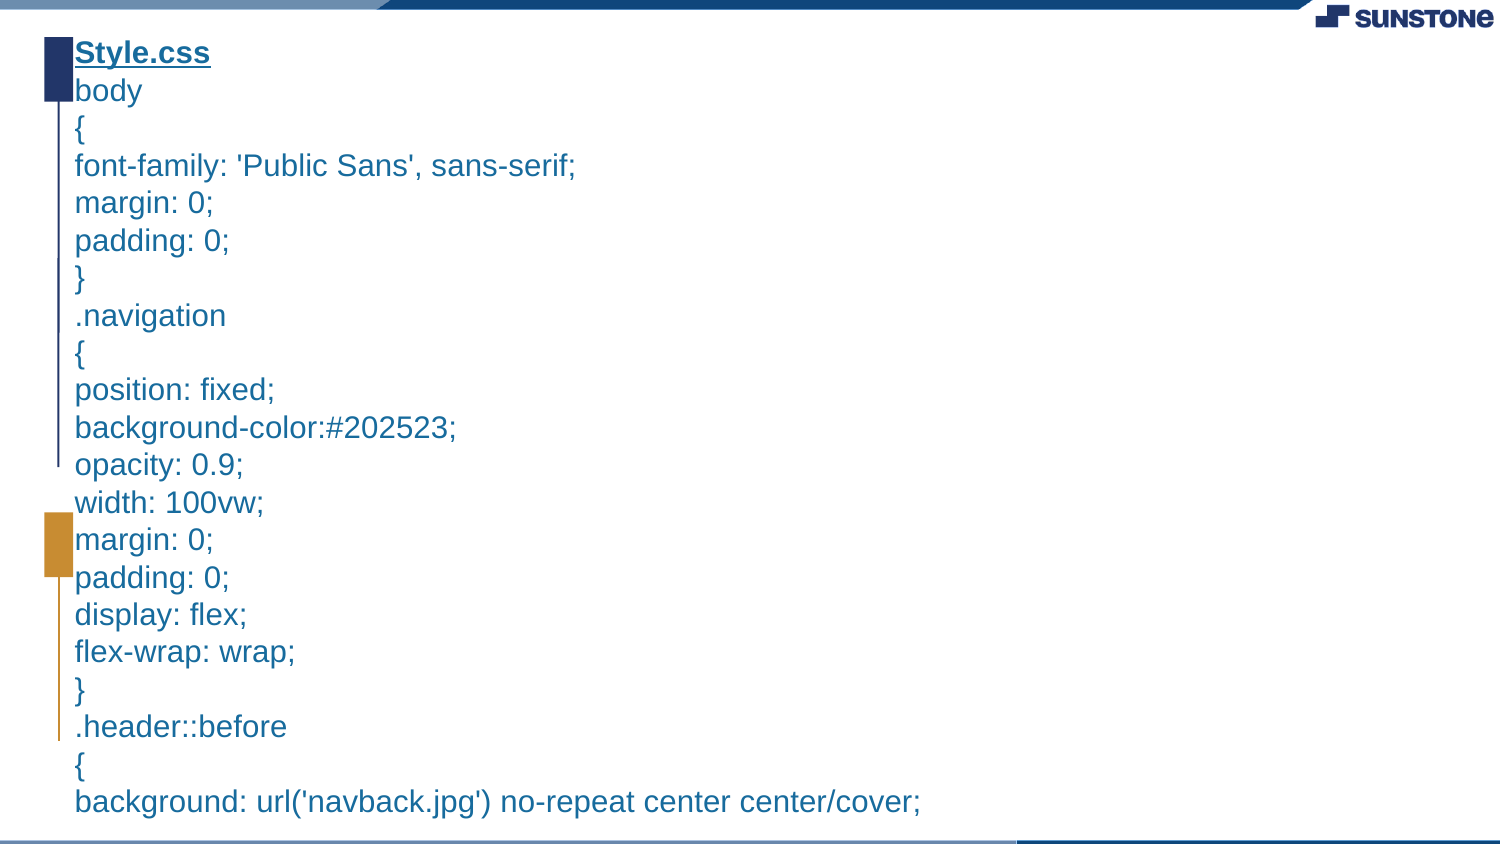

Style.css
body
{
font-family: 'Public Sans', sans-serif;
margin: 0;
padding: 0;
}
.navigation
{
position: fixed;
background-color:#202523;
opacity: 0.9;
width: 100vw;
margin: 0;
padding: 0;
display: flex;
flex-wrap: wrap;
}
.header::before
{
background: url('navback.jpg') no-repeat center center/cover;